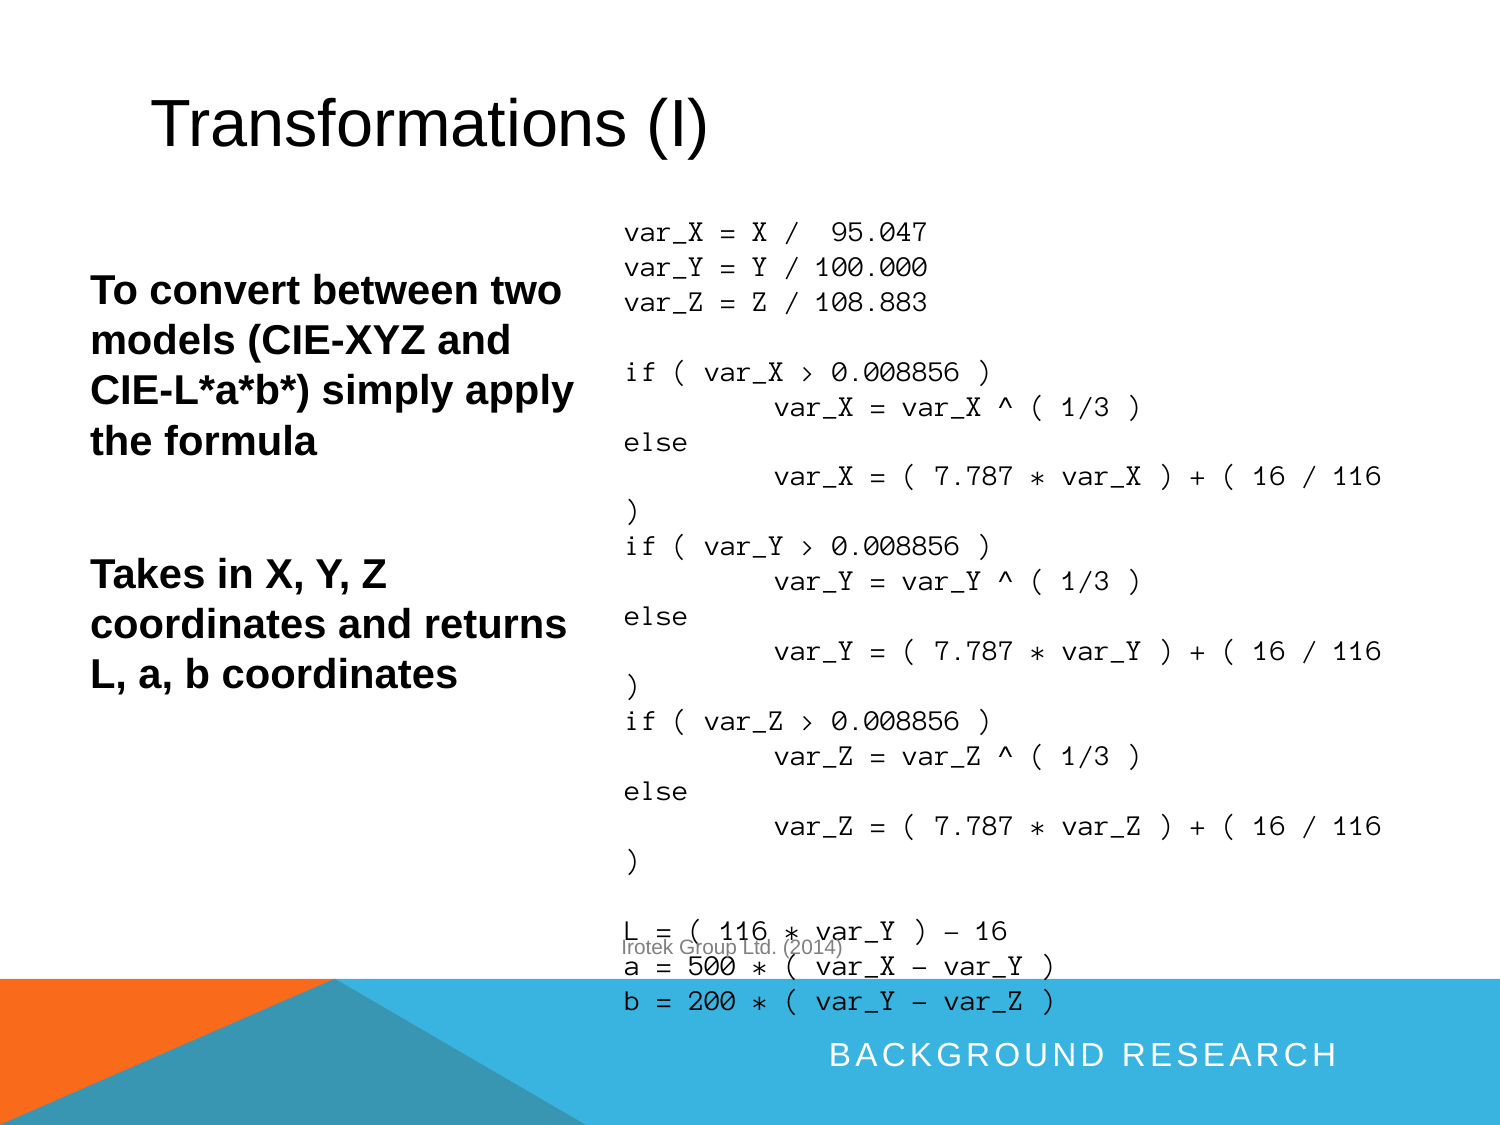

# Transformations (I)
var_X = X /  95.047
var_Y = Y / 100.000
var_Z = Z / 108.883

if ( var_X > 0.008856 )
	var_X = var_X ^ ( 1/3 )
else
	var_X = ( 7.787 * var_X ) + ( 16 / 116 )
if ( var_Y > 0.008856 )
	var_Y = var_Y ^ ( 1/3 )
else
	var_Y = ( 7.787 * var_Y ) + ( 16 / 116 )
if ( var_Z > 0.008856 )
	var_Z = var_Z ^ ( 1/3 )
else
	var_Z = ( 7.787 * var_Z ) + ( 16 / 116 )

L = ( 116 * var_Y ) – 16
a = 500 * ( var_X - var_Y )
b = 200 * ( var_Y - var_Z )
To convert between two models (CIE-XYZ and CIE-L*a*b*) simply apply the formula

Takes in X, Y, Z coordinates and returns L, a, b coordinates

Irotek Group Ltd. (2014)
Background research